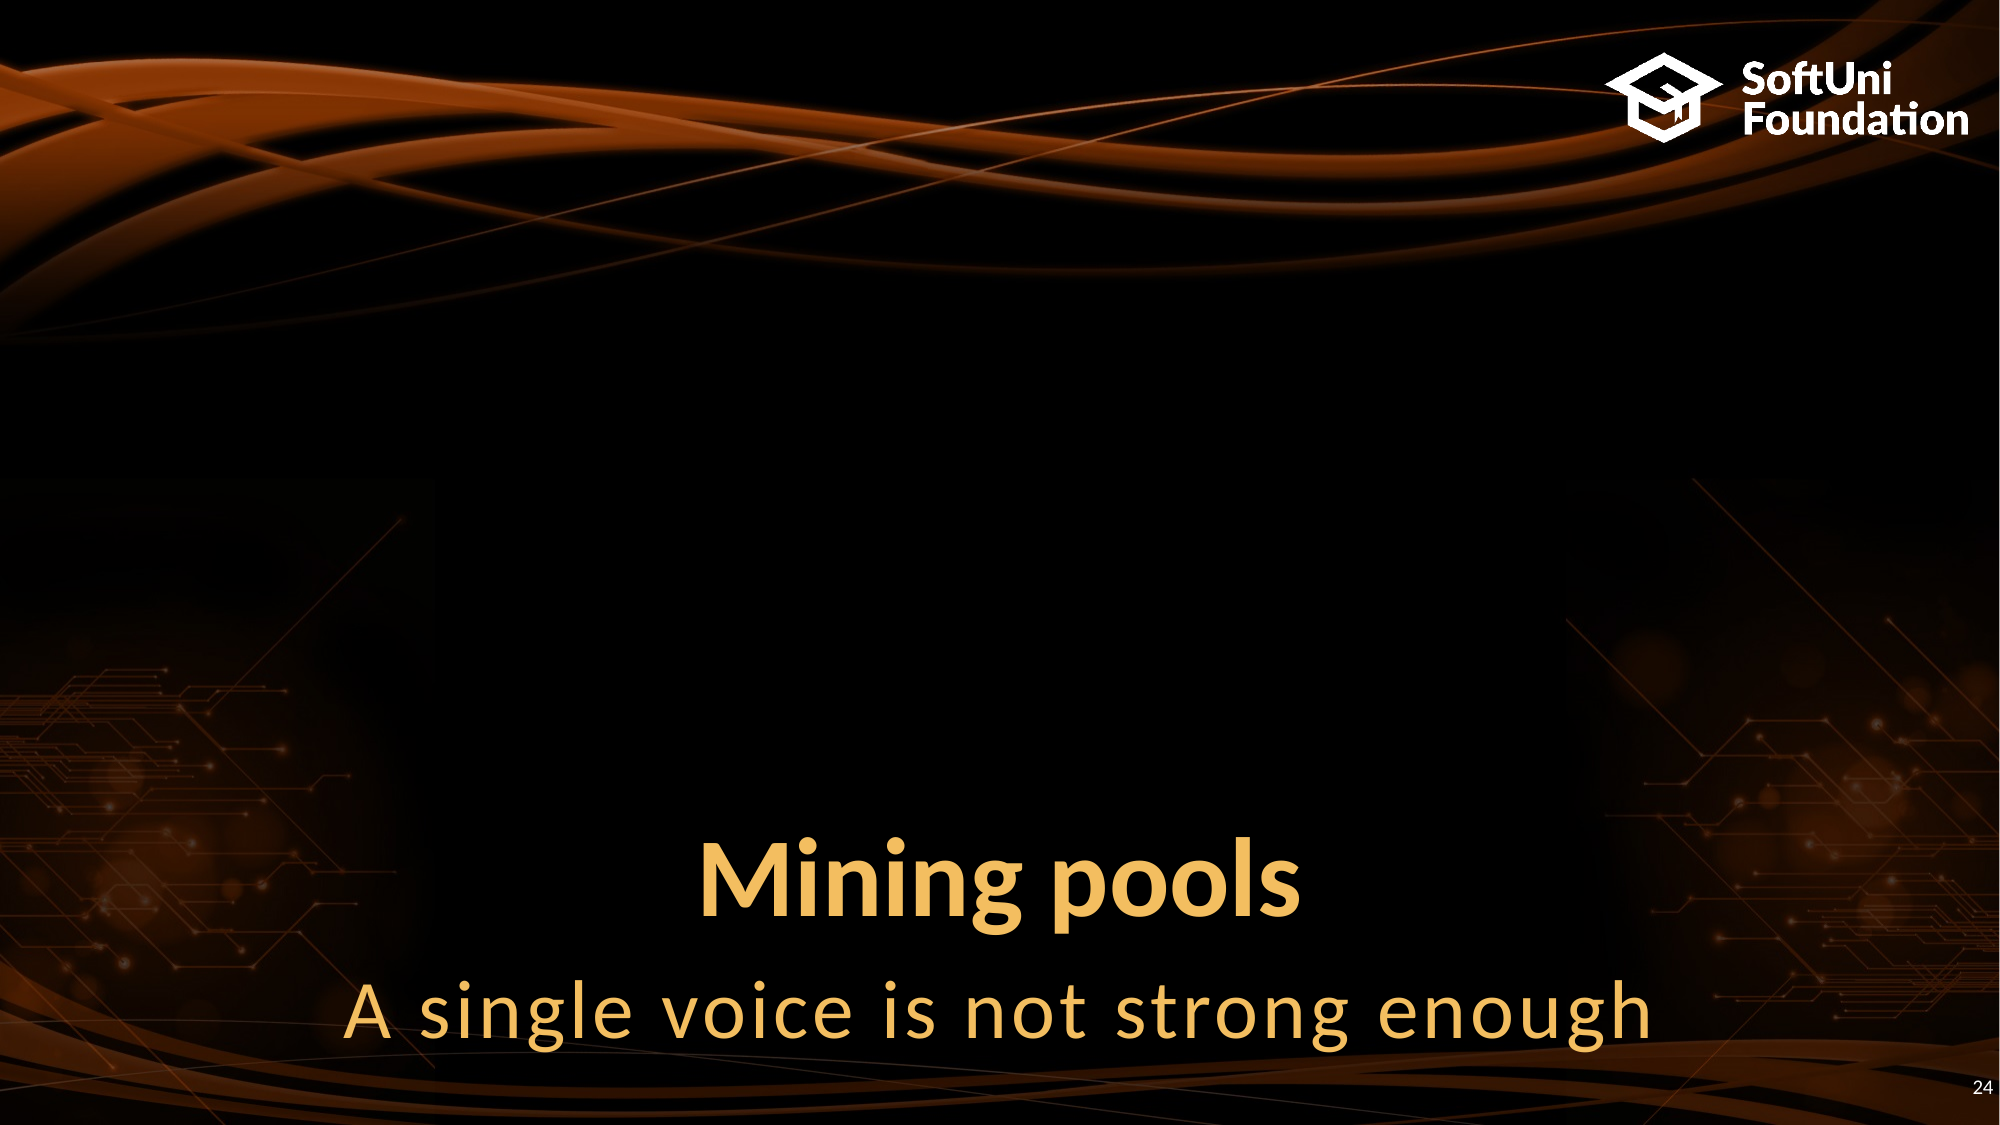

# Mining pools
A single voice is not strong enough
24